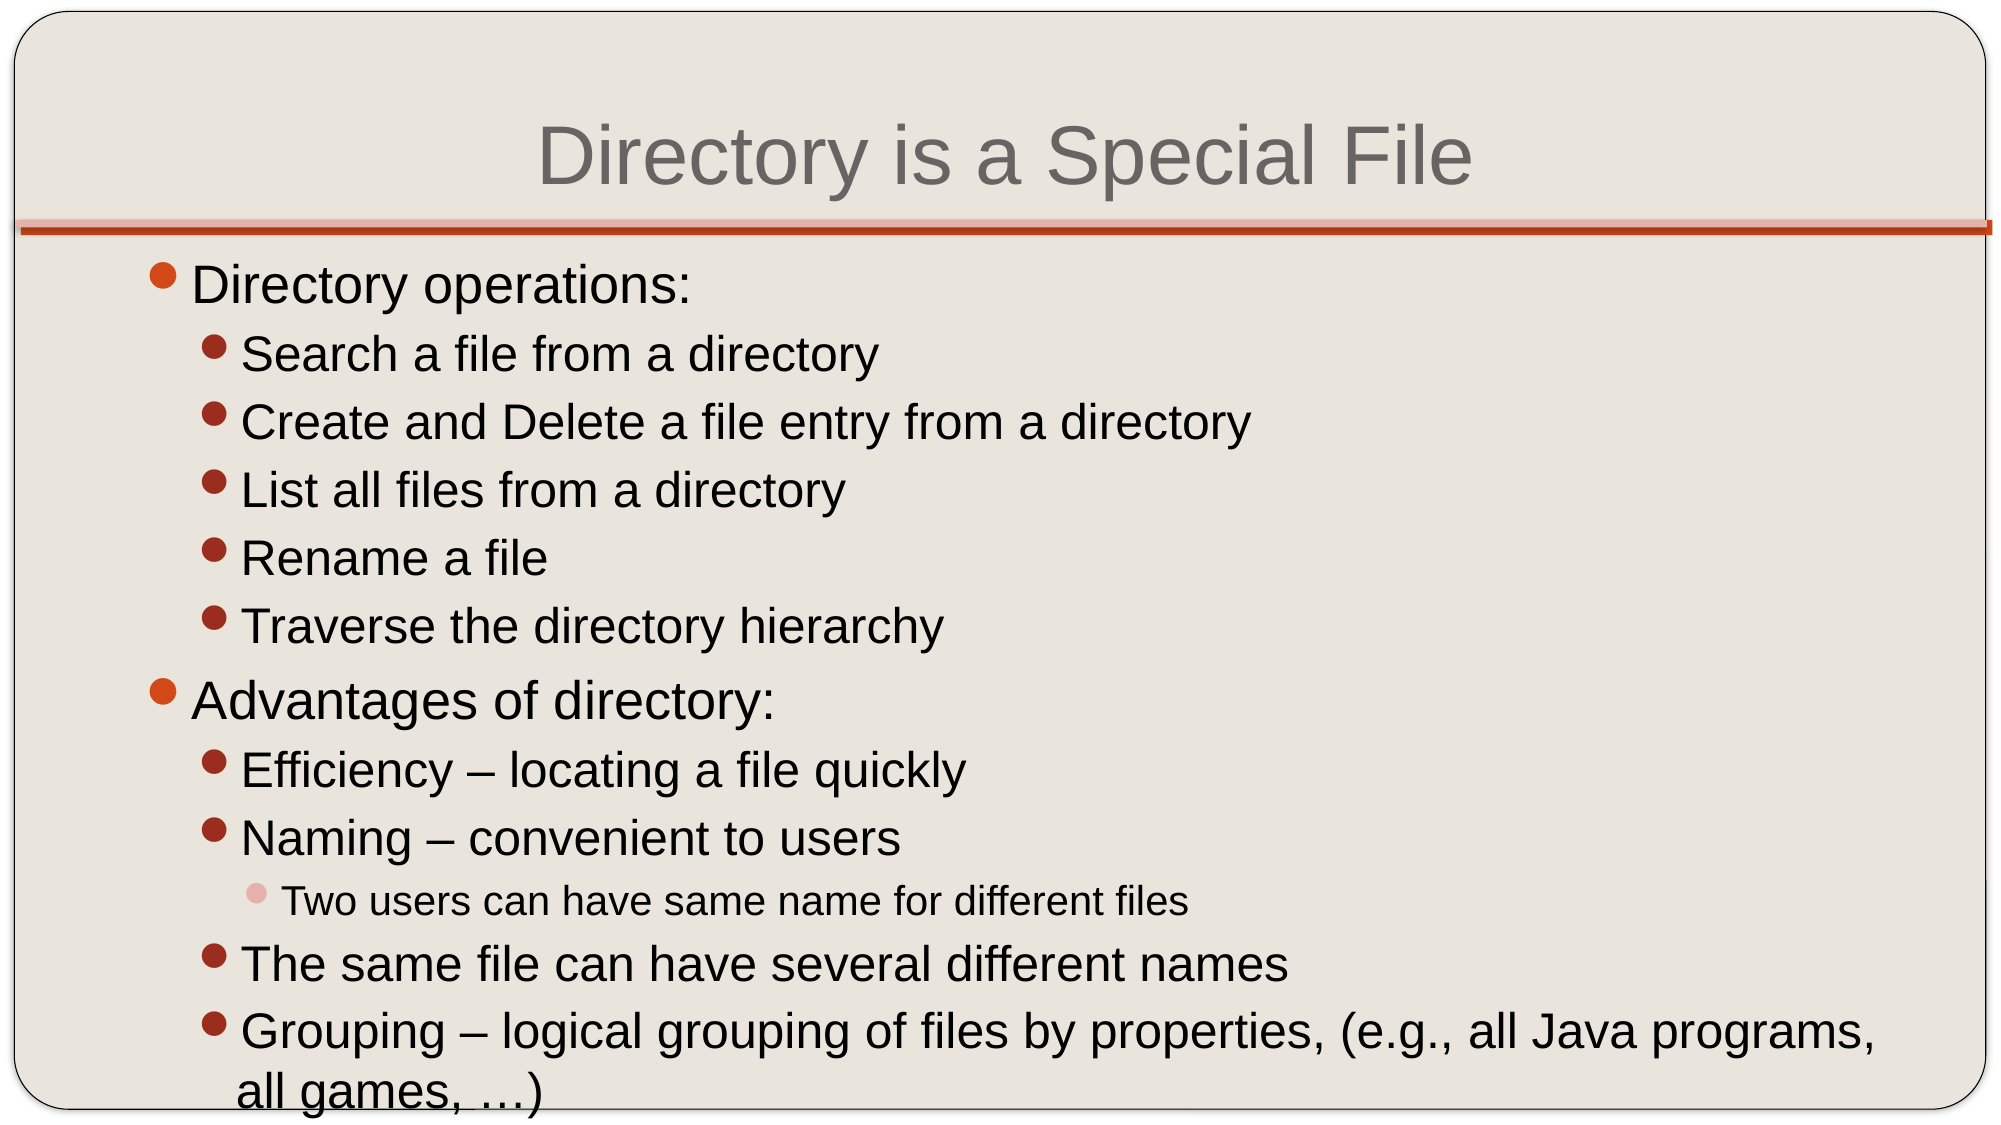

# Directory is a Special File
Directory operations:
Search a file from a directory
Create and Delete a file entry from a directory
List all files from a directory
Rename a file
Traverse the directory hierarchy
Advantages of directory:
Efficiency – locating a file quickly
Naming – convenient to users
Two users can have same name for different files
The same file can have several different names
Grouping – logical grouping of files by properties, (e.g., all Java programs, all games, …)